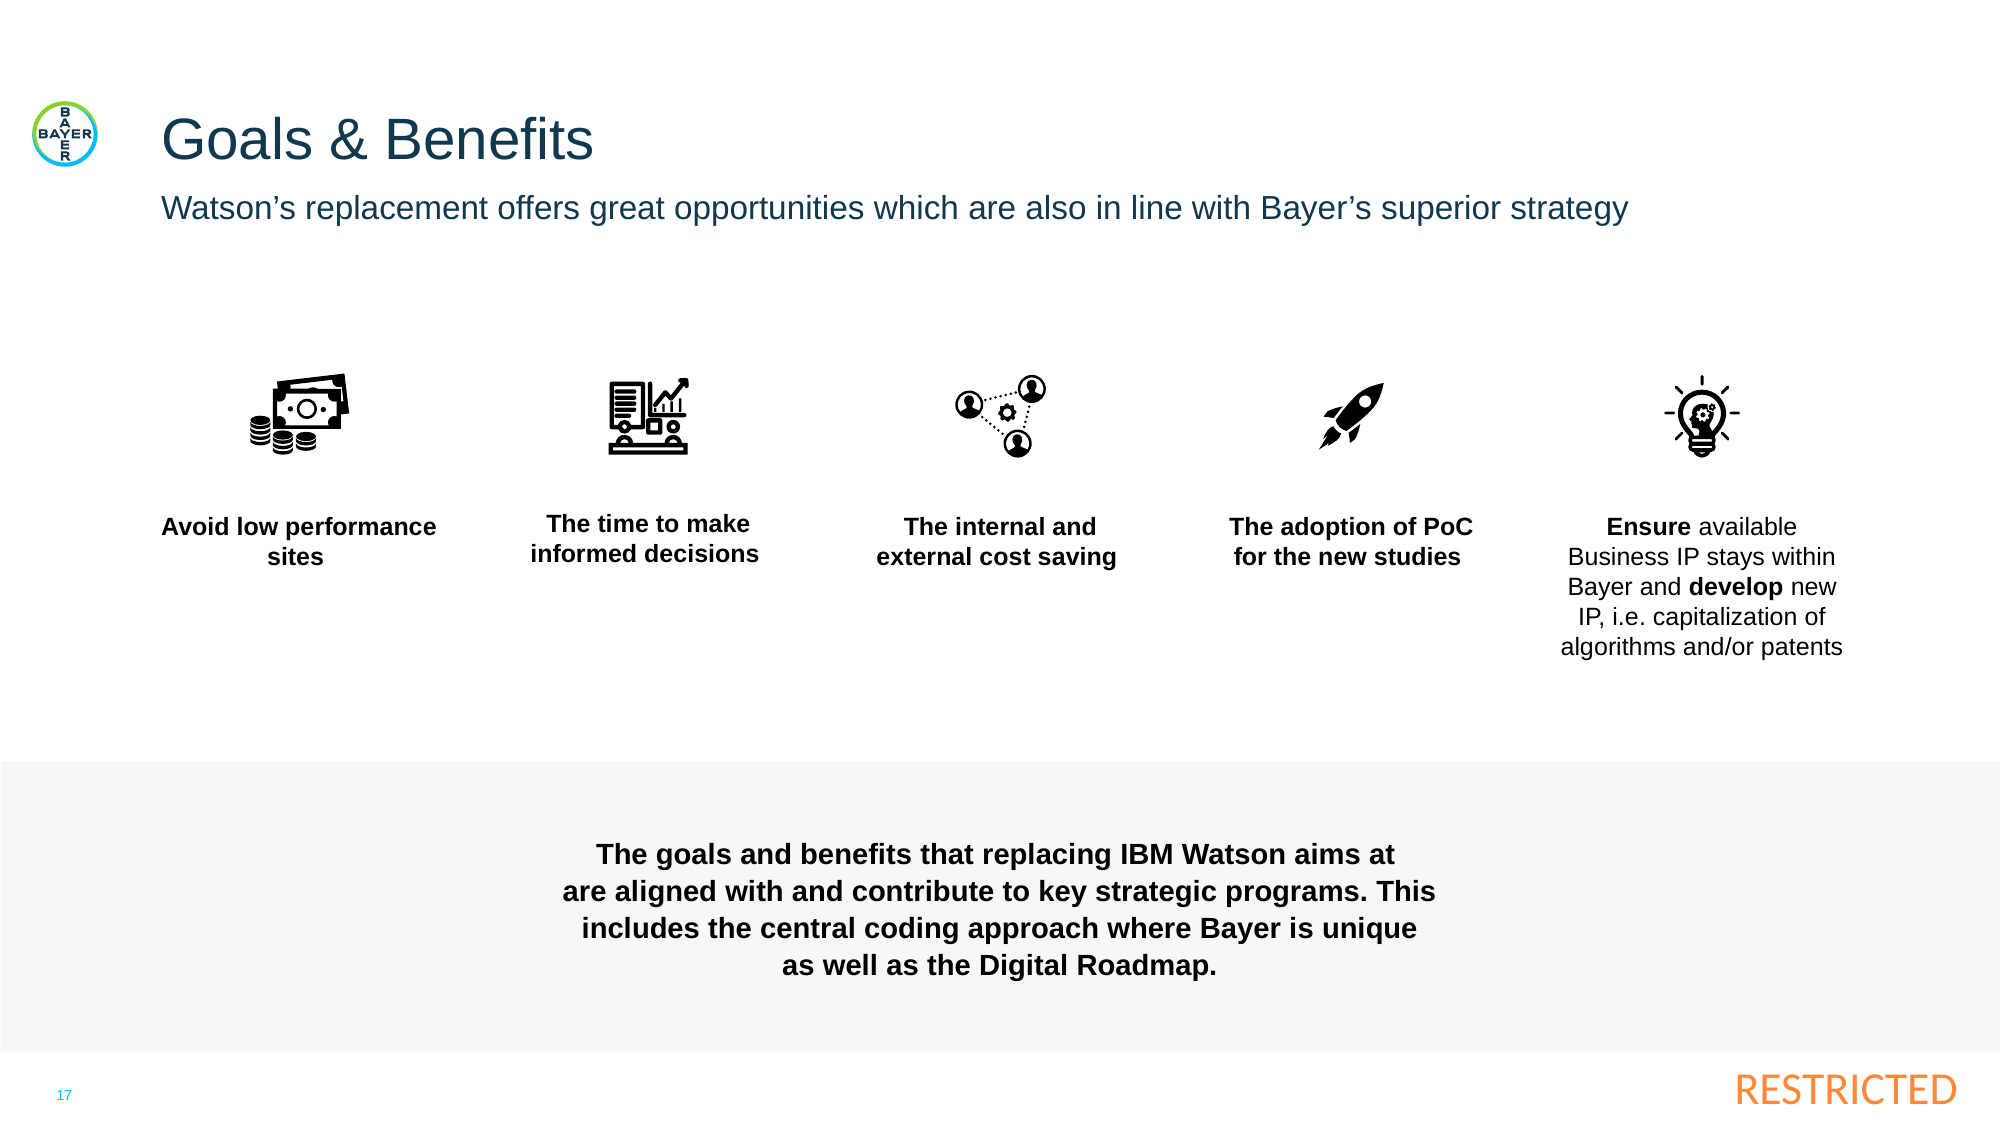

# Goals & Benefits
Watson’s replacement offers great opportunities which are also in line with Bayer’s superior strategy

The time to make informed decisions
The internal and external cost saving
The adoption of PoC for the new studies
Ensure available Business IP stays within Bayer and develop new IP, i.e. capitalization of algorithms and/or patents
Avoid low performance sites

The goals and benefits that replacing IBM Watson aims at
are aligned with and contribute to key strategic programs. This
includes the central coding approach where Bayer is unique
as well as the Digital Roadmap.
17